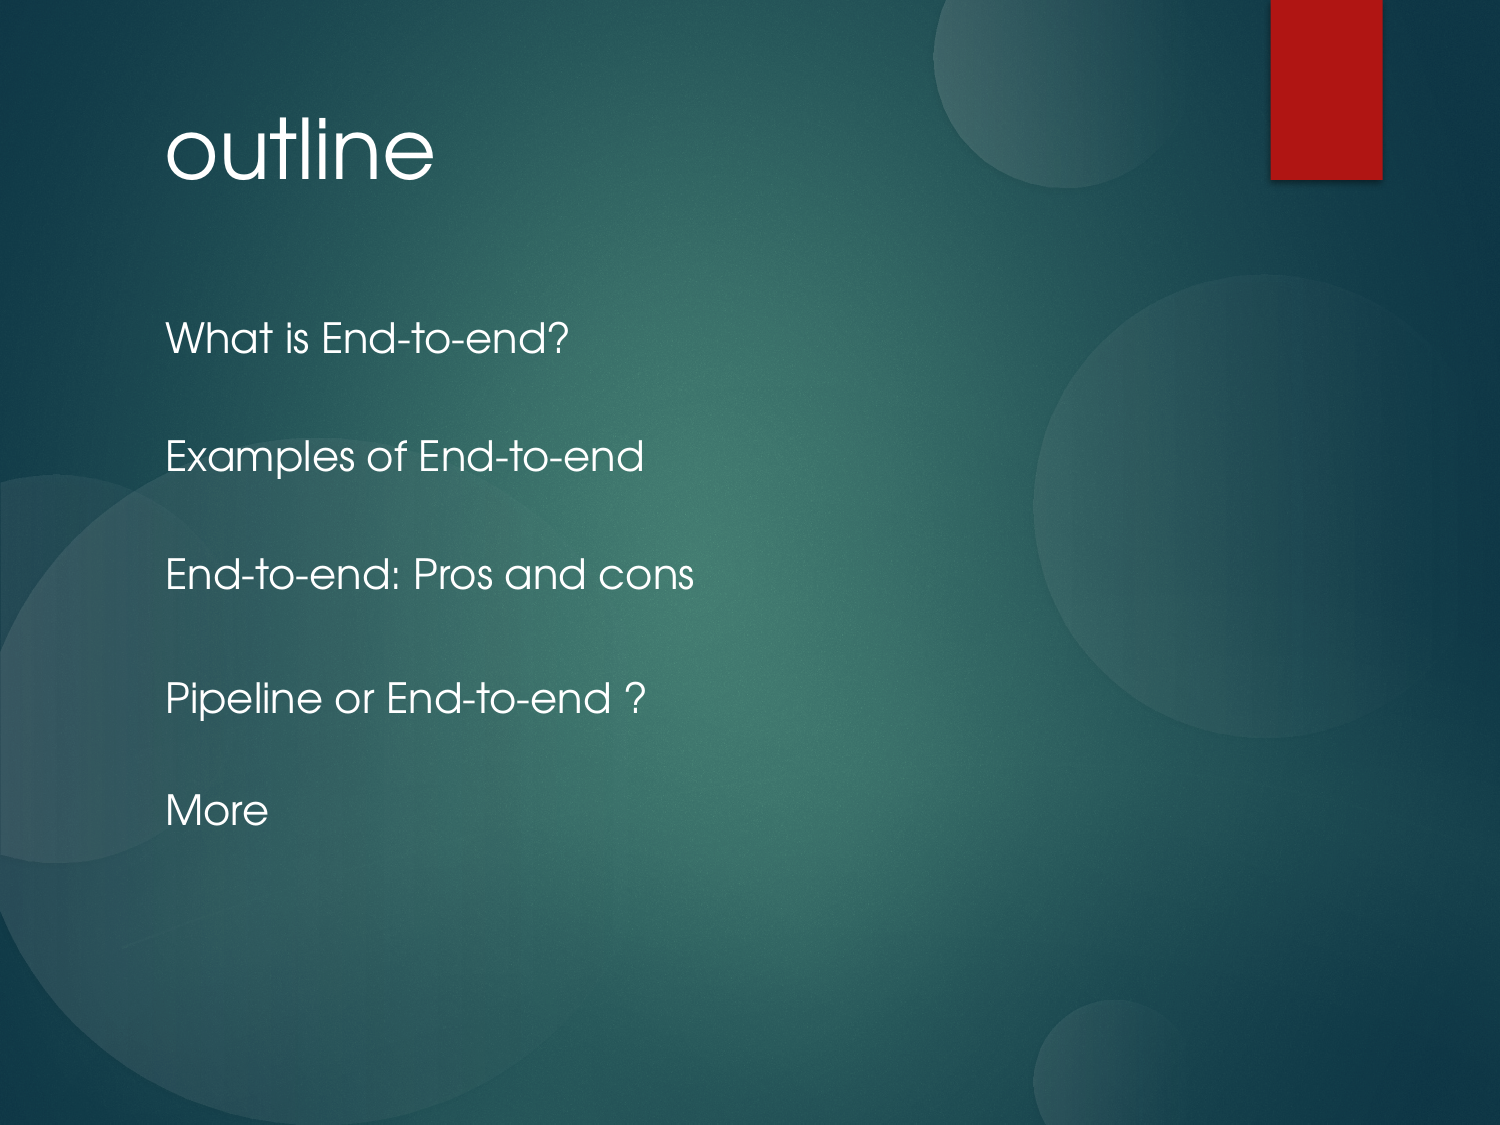

outline
What is End-to-end?
Examples of End-to-end
End-to-end: Pros and cons
Pipeline or End-to-end ?
More